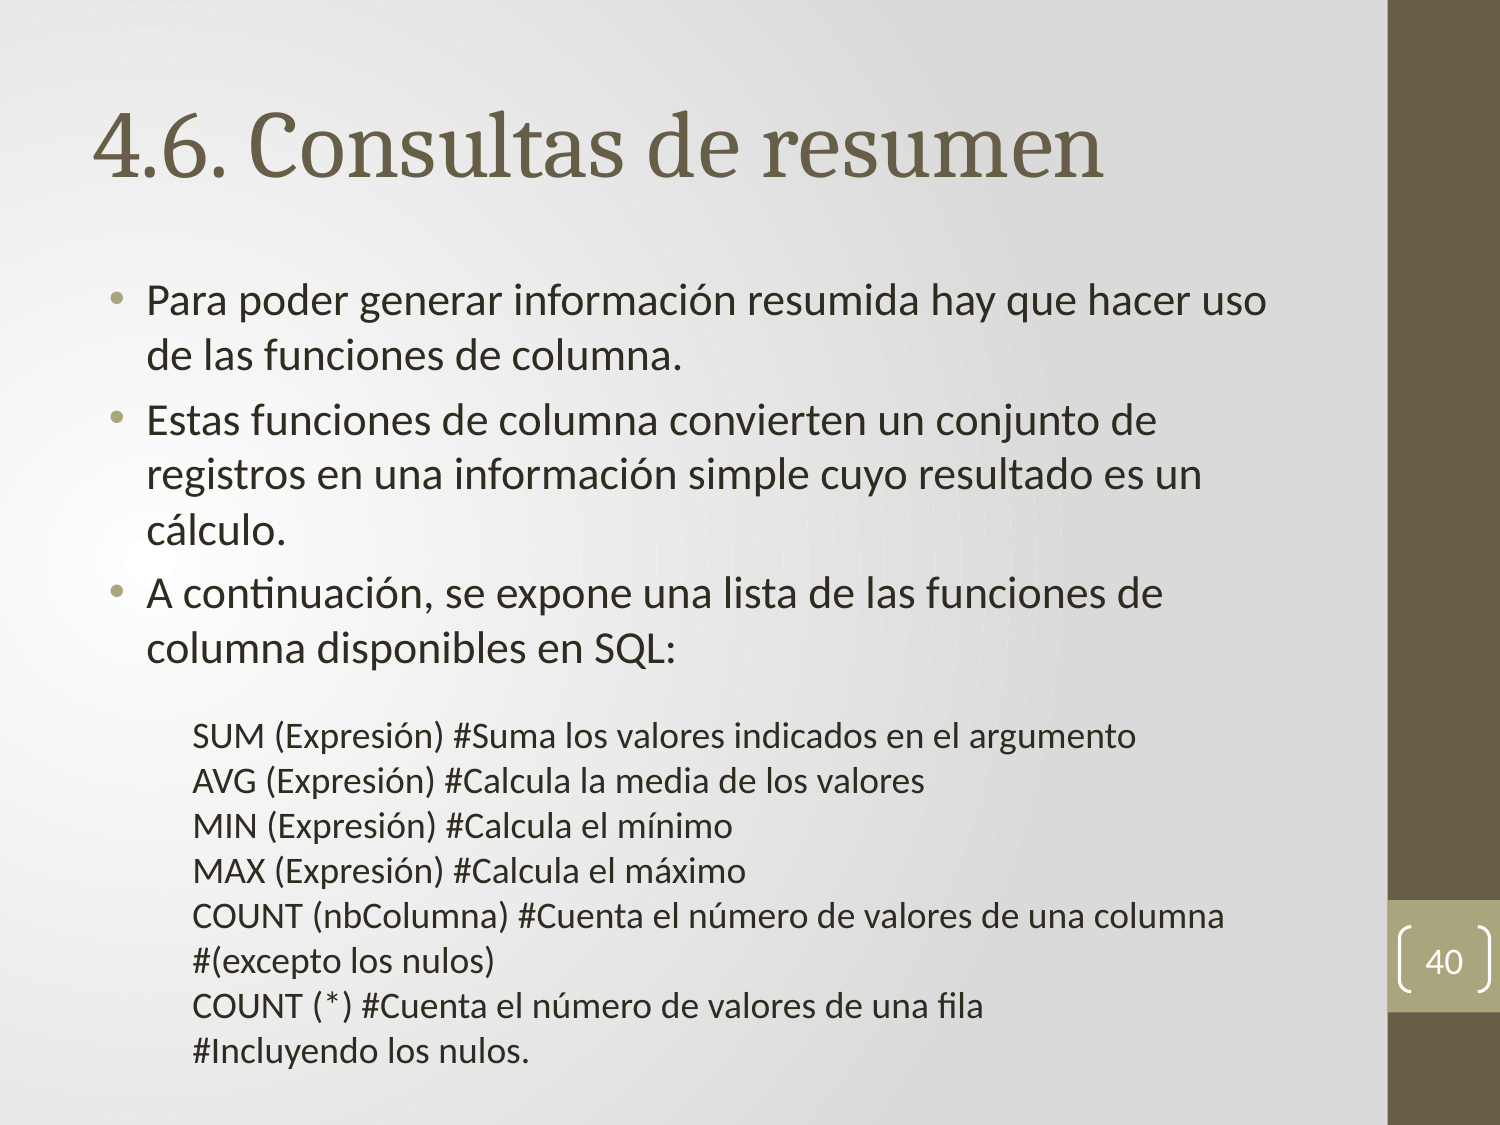

# 4.6. Consultas de resumen
Para poder generar información resumida hay que hacer uso de las funciones de columna.
Estas funciones de columna convierten un conjunto de registros en una información simple cuyo resultado es un cálculo.
A continuación, se expone una lista de las funciones de columna disponibles en SQL:
SUM (Expresión) #Suma los valores indicados en el argumento
AVG (Expresión) #Calcula la media de los valores
MIN (Expresión) #Calcula el mínimo
MAX (Expresión) #Calcula el máximo
COUNT (nbColumna) #Cuenta el número de valores de una columna
#(excepto los nulos)
COUNT (*) #Cuenta el número de valores de una fila
#Incluyendo los nulos.
40